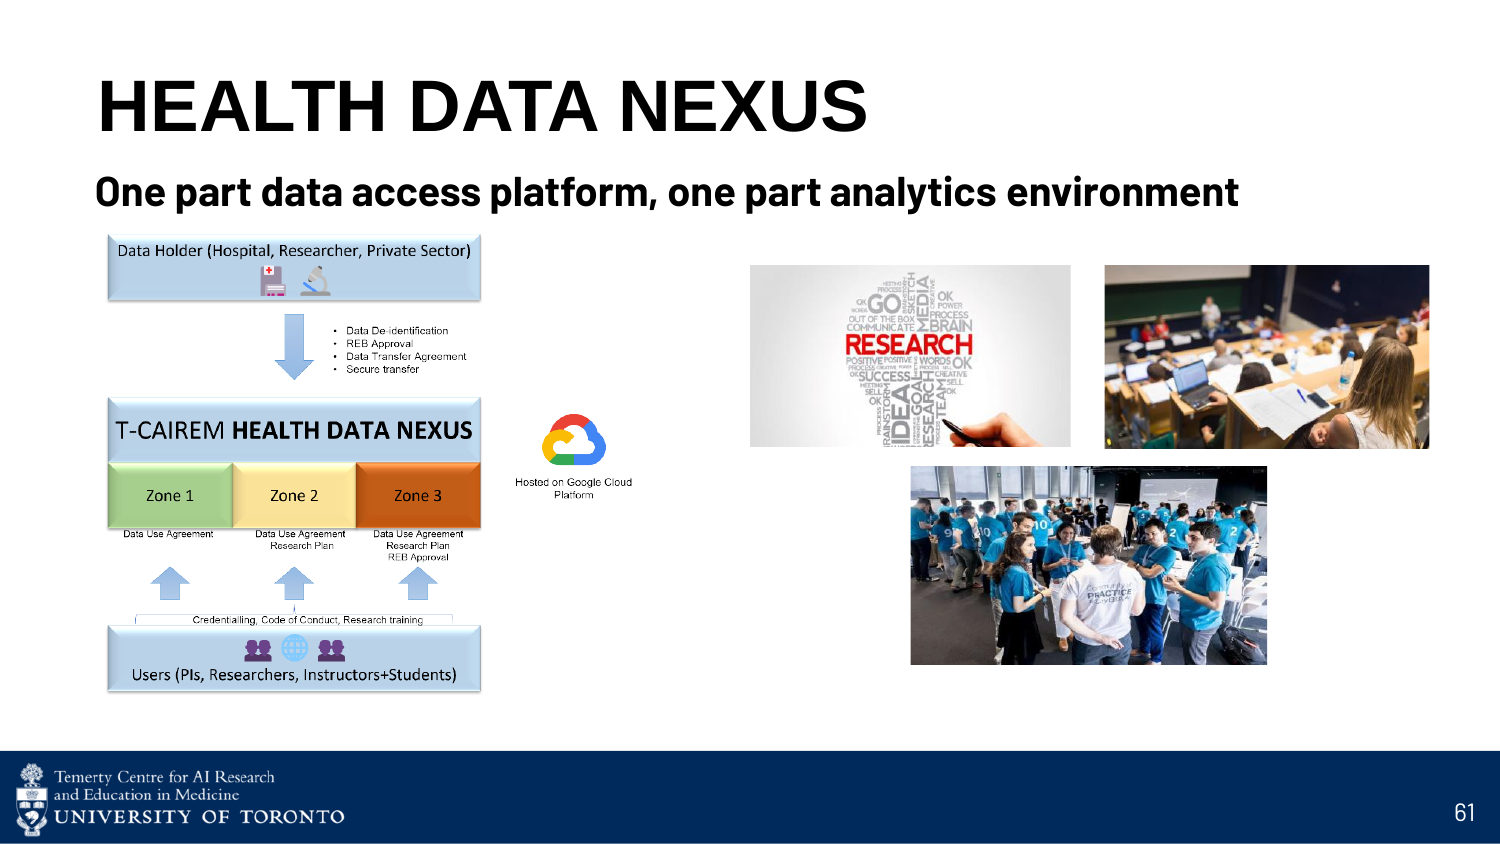

HEALTH DATA NEXUS
One part data access platform, one part analytics environment

61